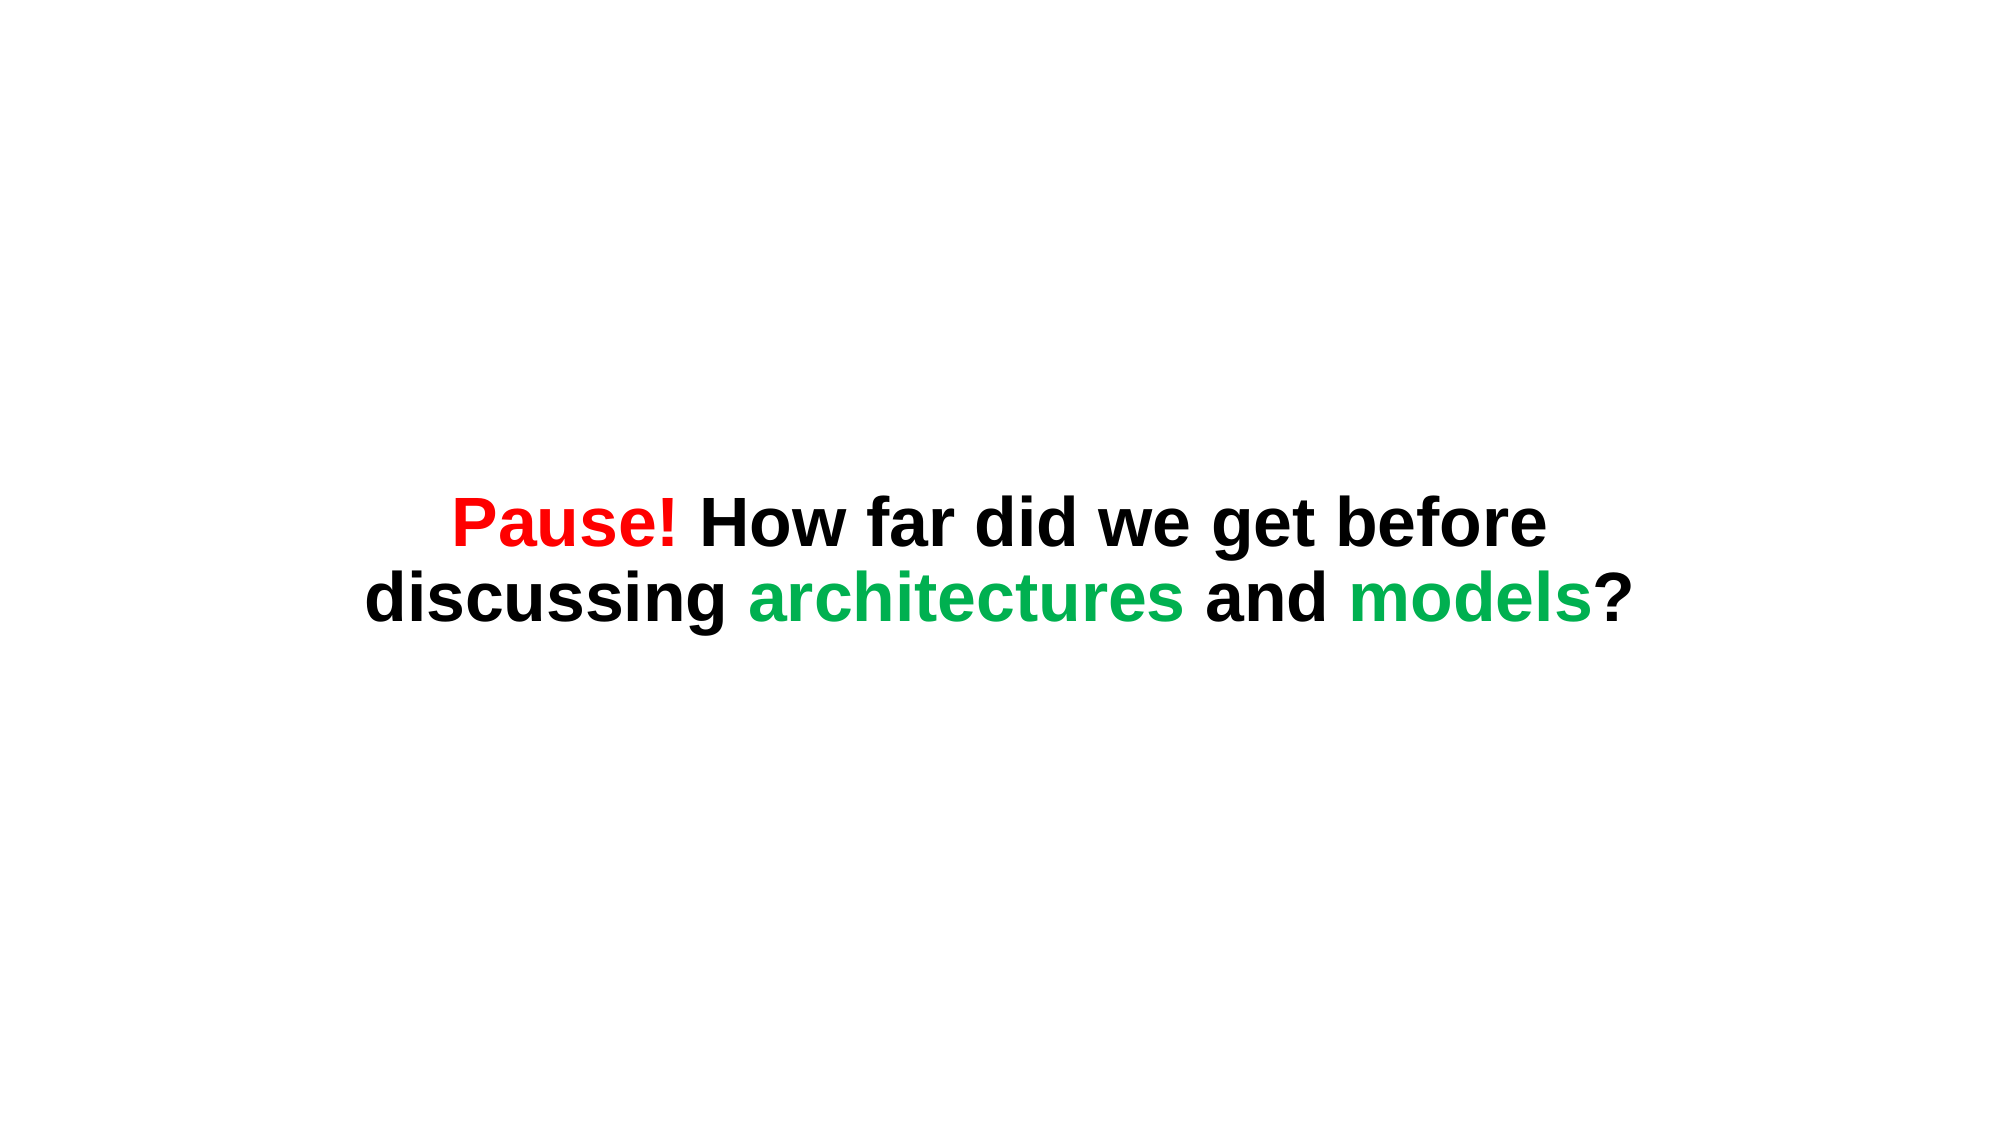

# Pause! How far did we get before discussing architectures and models?